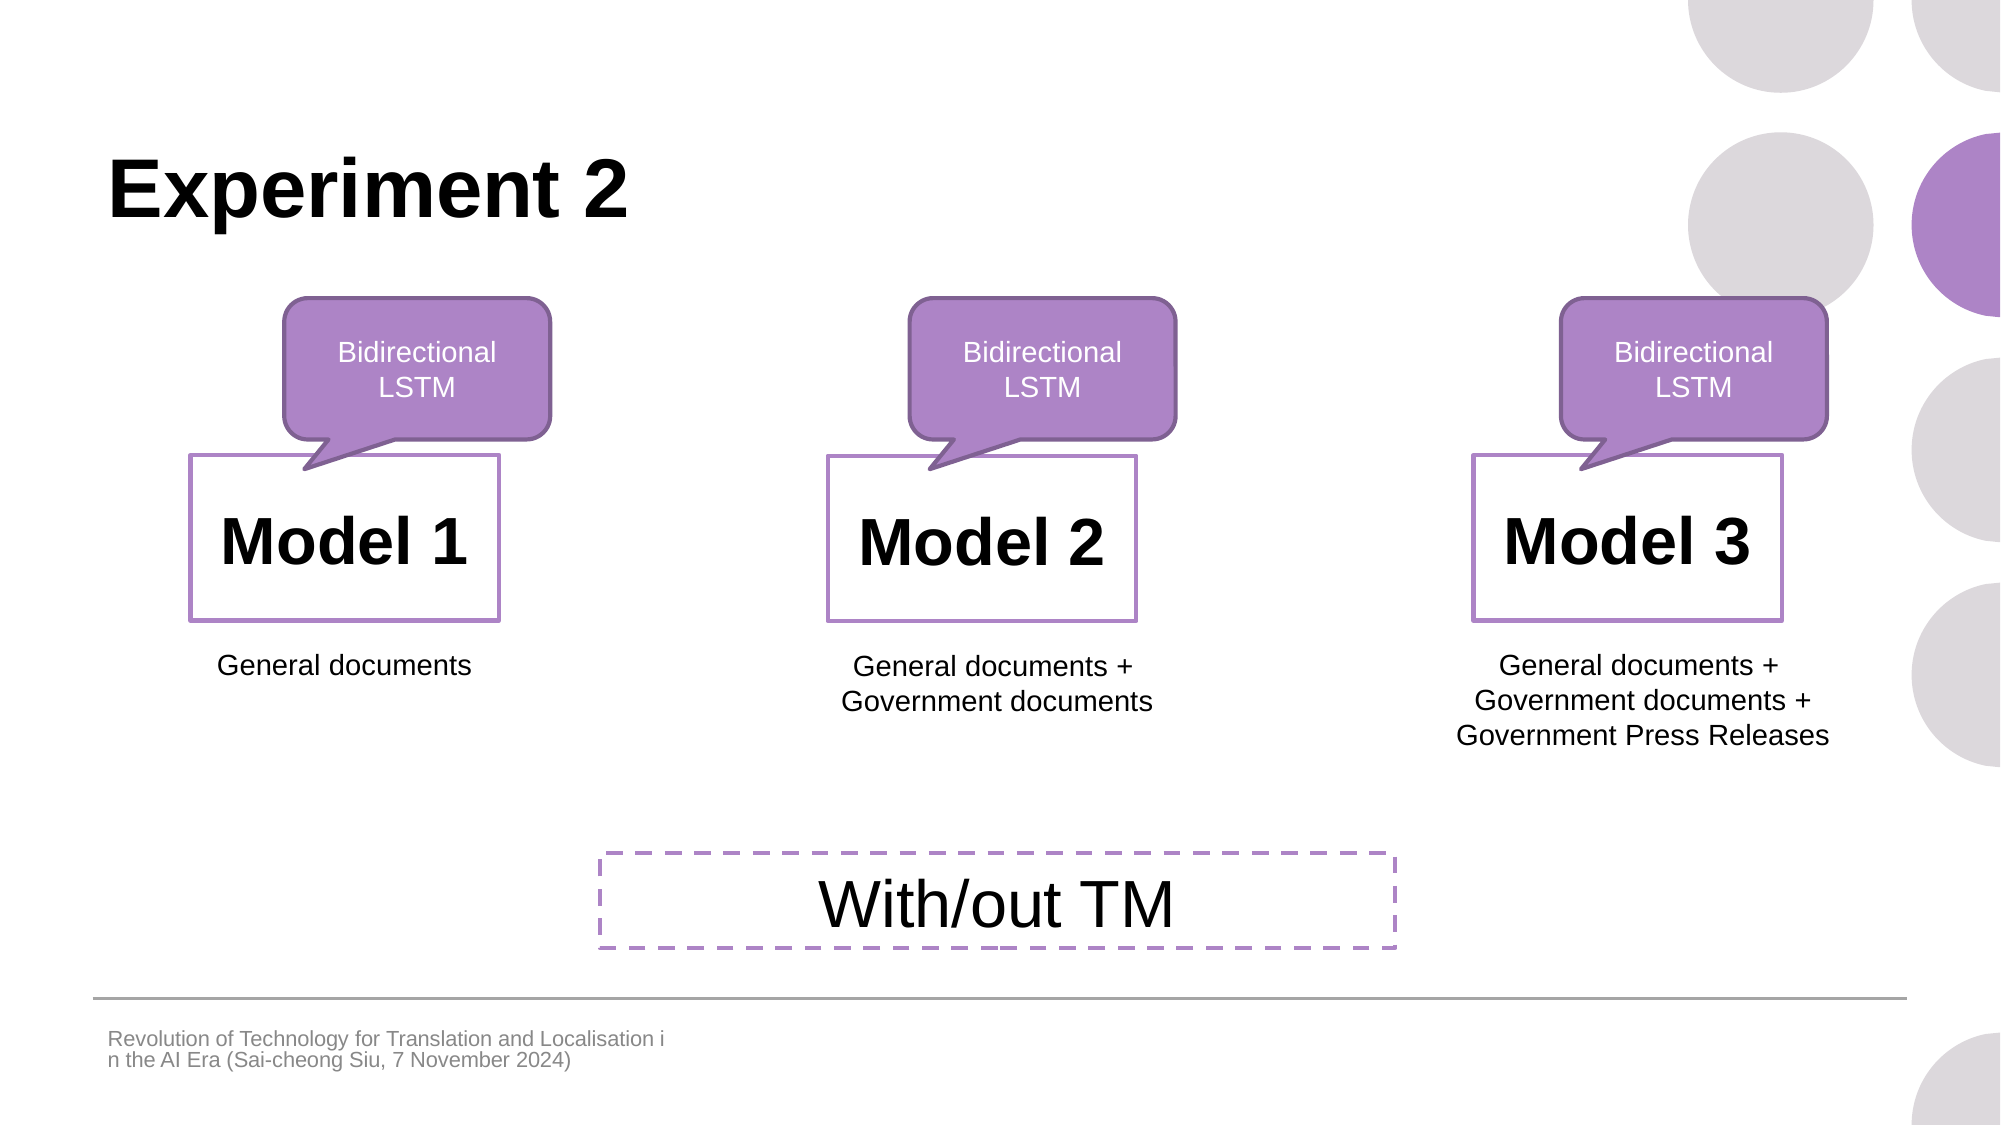

# Experiment 2
Bidirectional LSTM
Bidirectional LSTM
Bidirectional LSTM
Model 1
Model 3
Model 2
General documents +
Government documents +
Government Press Releases
General documents
General documents +
Government documents
With/out TM
Revolution of Technology for Translation and Localisation in the AI Era (Sai-cheong Siu, 7 November 2024)